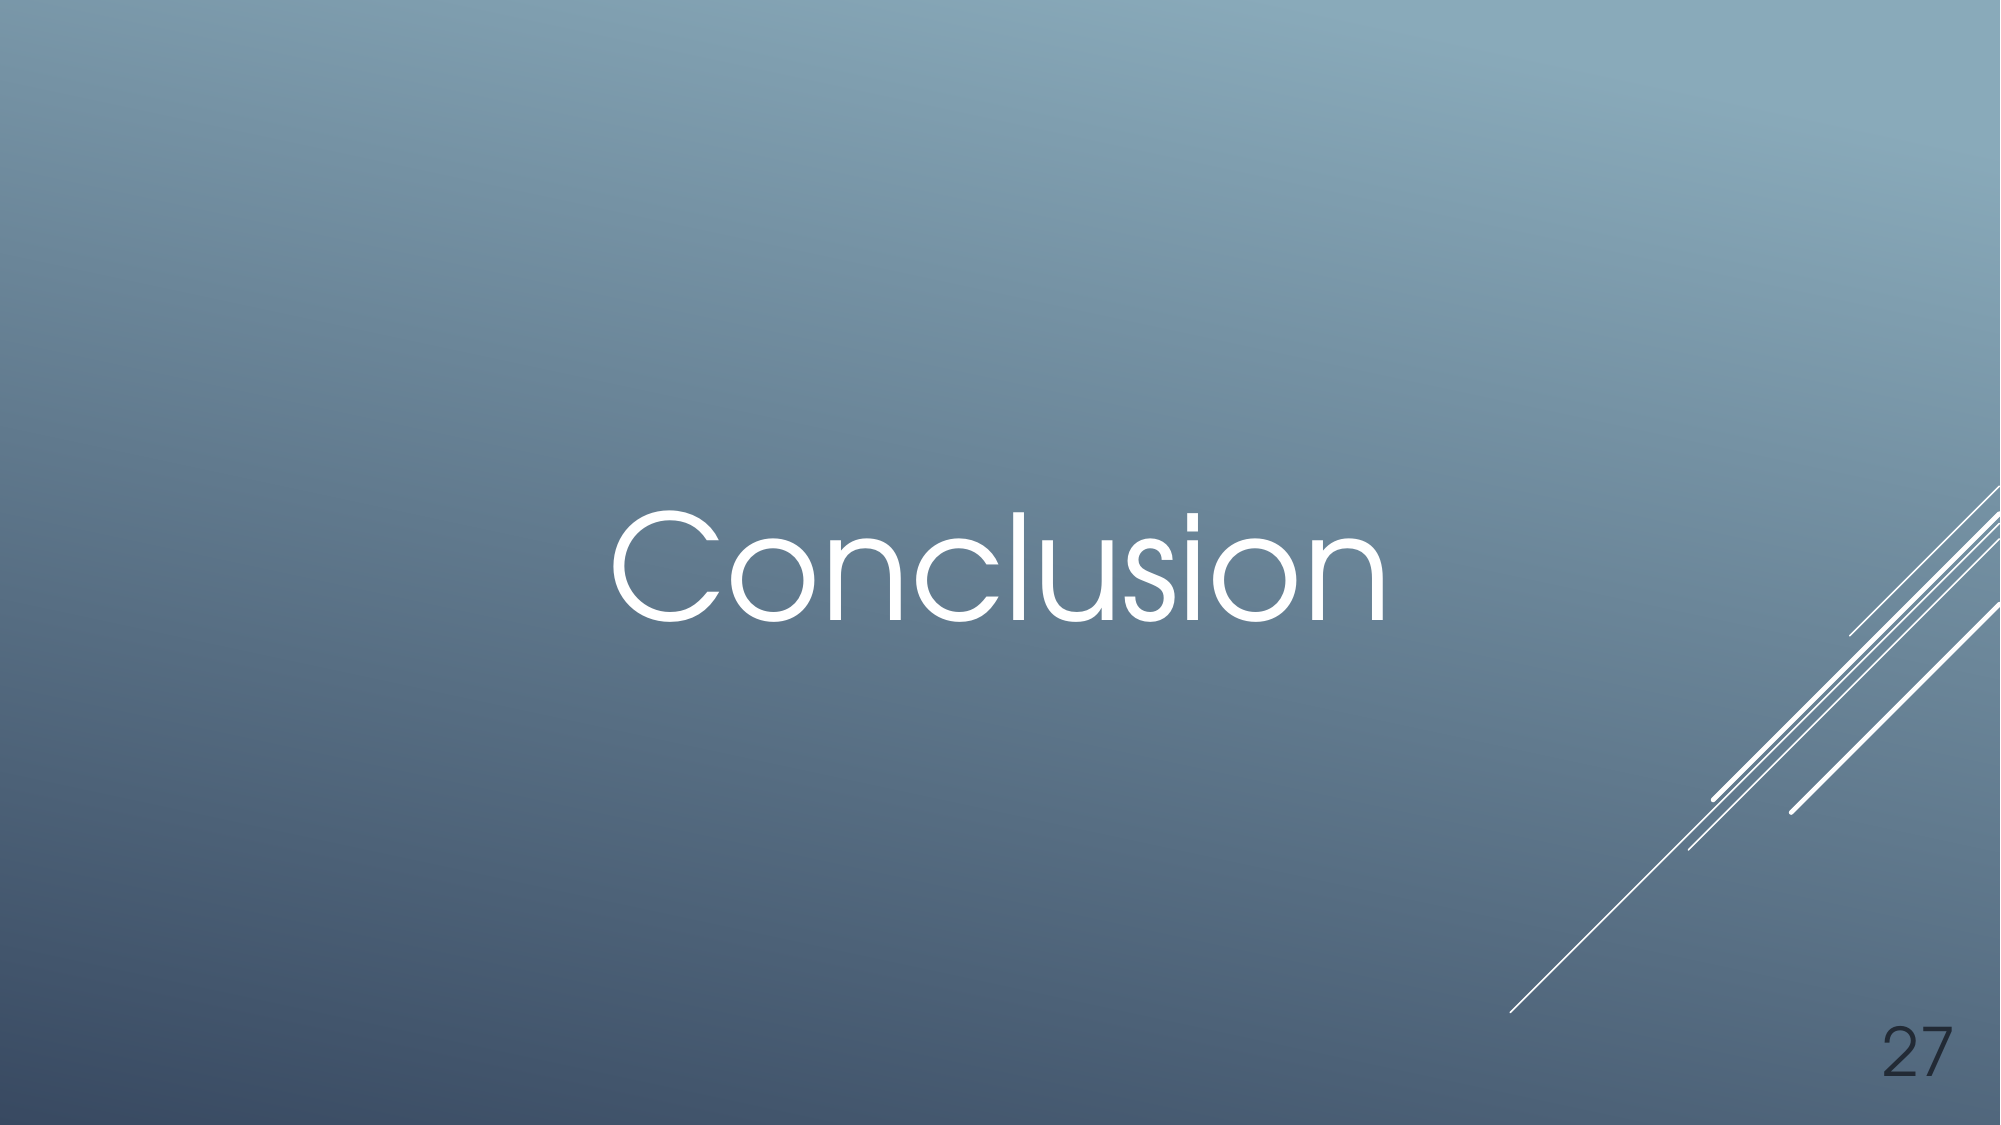

# Conclusion
27
| En retard | Dans les temps | En avance |
| --- | --- | --- |
| Scénario | Commandes | Intelligence Artificielle |
|  | Mécaniques de jeu | Site Internet |
|  | Graphismes/animations |  |
|  | Bandes sonores |  |
|  | Interface |  |